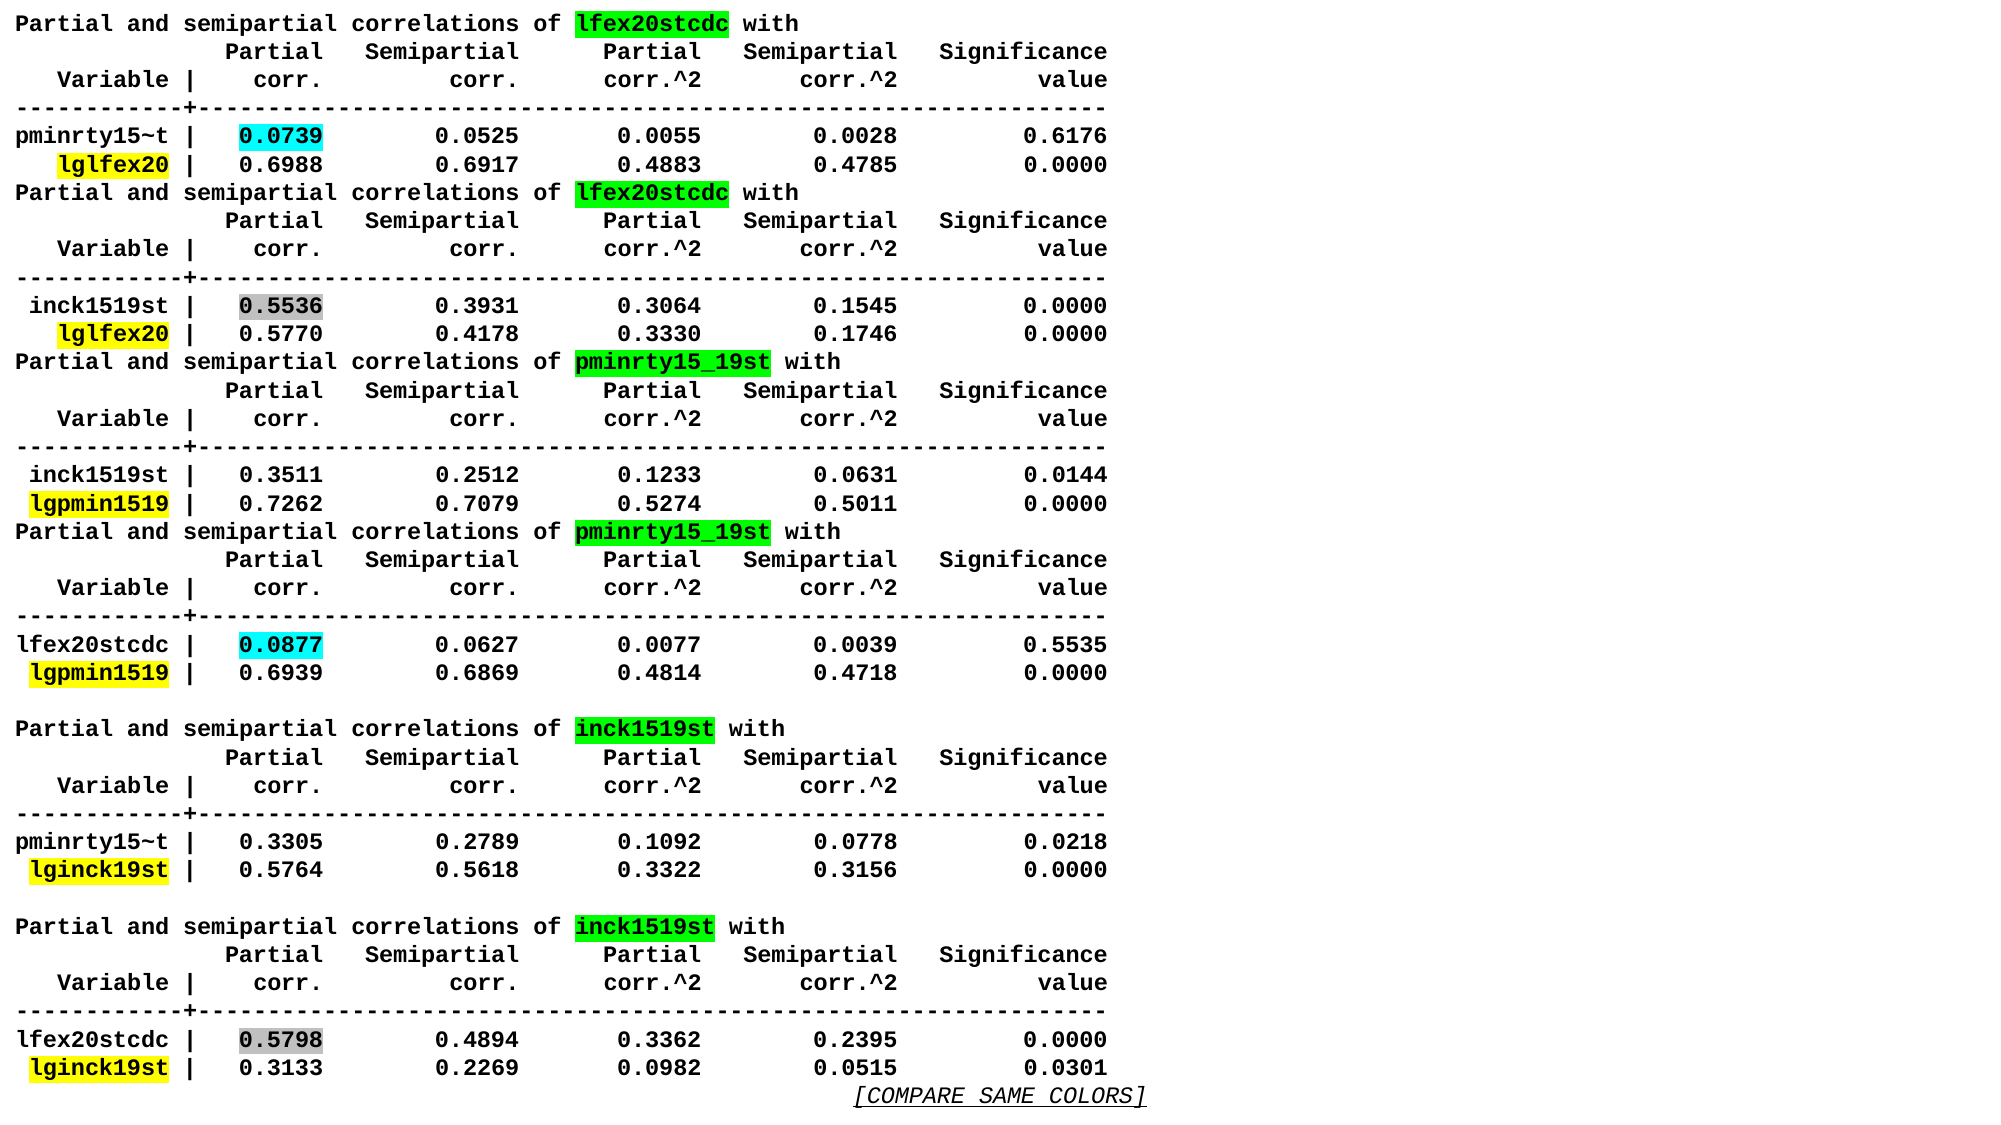

Partial and semipartial correlations of lfex20stcdc with
               Partial   Semipartial      Partial   Semipartial   Significance
   Variable |    corr.         corr.      corr.^2       corr.^2          value
------------+-----------------------------------------------------------------
pminrty15~t |   0.0739        0.0525       0.0055        0.0028         0.6176
   lglfex20 |   0.6988        0.6917       0.4883        0.4785         0.0000
Partial and semipartial correlations of lfex20stcdc with
               Partial   Semipartial      Partial   Semipartial   Significance
   Variable |    corr.         corr.      corr.^2       corr.^2          value
------------+-----------------------------------------------------------------
 inck1519st |   0.5536        0.3931       0.3064        0.1545         0.0000
   lglfex20 |   0.5770        0.4178       0.3330        0.1746         0.0000
Partial and semipartial correlations of pminrty15_19st with
               Partial   Semipartial      Partial   Semipartial   Significance
   Variable |    corr.         corr.      corr.^2       corr.^2          value
------------+-----------------------------------------------------------------
 inck1519st |   0.3511        0.2512       0.1233        0.0631         0.0144
 lgpmin1519 |   0.7262        0.7079       0.5274        0.5011         0.0000
Partial and semipartial correlations of pminrty15_19st with
               Partial   Semipartial      Partial   Semipartial   Significance
   Variable |    corr.         corr.      corr.^2       corr.^2          value
------------+-----------------------------------------------------------------
lfex20stcdc |   0.0877        0.0627       0.0077        0.0039         0.5535
 lgpmin1519 |   0.6939        0.6869       0.4814        0.4718         0.0000

Partial and semipartial correlations of inck1519st with
               Partial   Semipartial      Partial   Semipartial   Significance
   Variable |    corr.         corr.      corr.^2       corr.^2          value
------------+-----------------------------------------------------------------
pminrty15~t |   0.3305        0.2789       0.1092        0.0778         0.0218
 lginck19st |   0.5764        0.5618       0.3322        0.3156         0.0000

Partial and semipartial correlations of inck1519st with
               Partial   Semipartial      Partial   Semipartial   Significance
   Variable |    corr.         corr.      corr.^2       corr.^2          value
------------+-----------------------------------------------------------------
lfex20stcdc |   0.5798        0.4894       0.3362        0.2395         0.0000
 lginck19st |   0.3133        0.2269       0.0982        0.0515         0.0301
[COMPARE SAME COLORS]